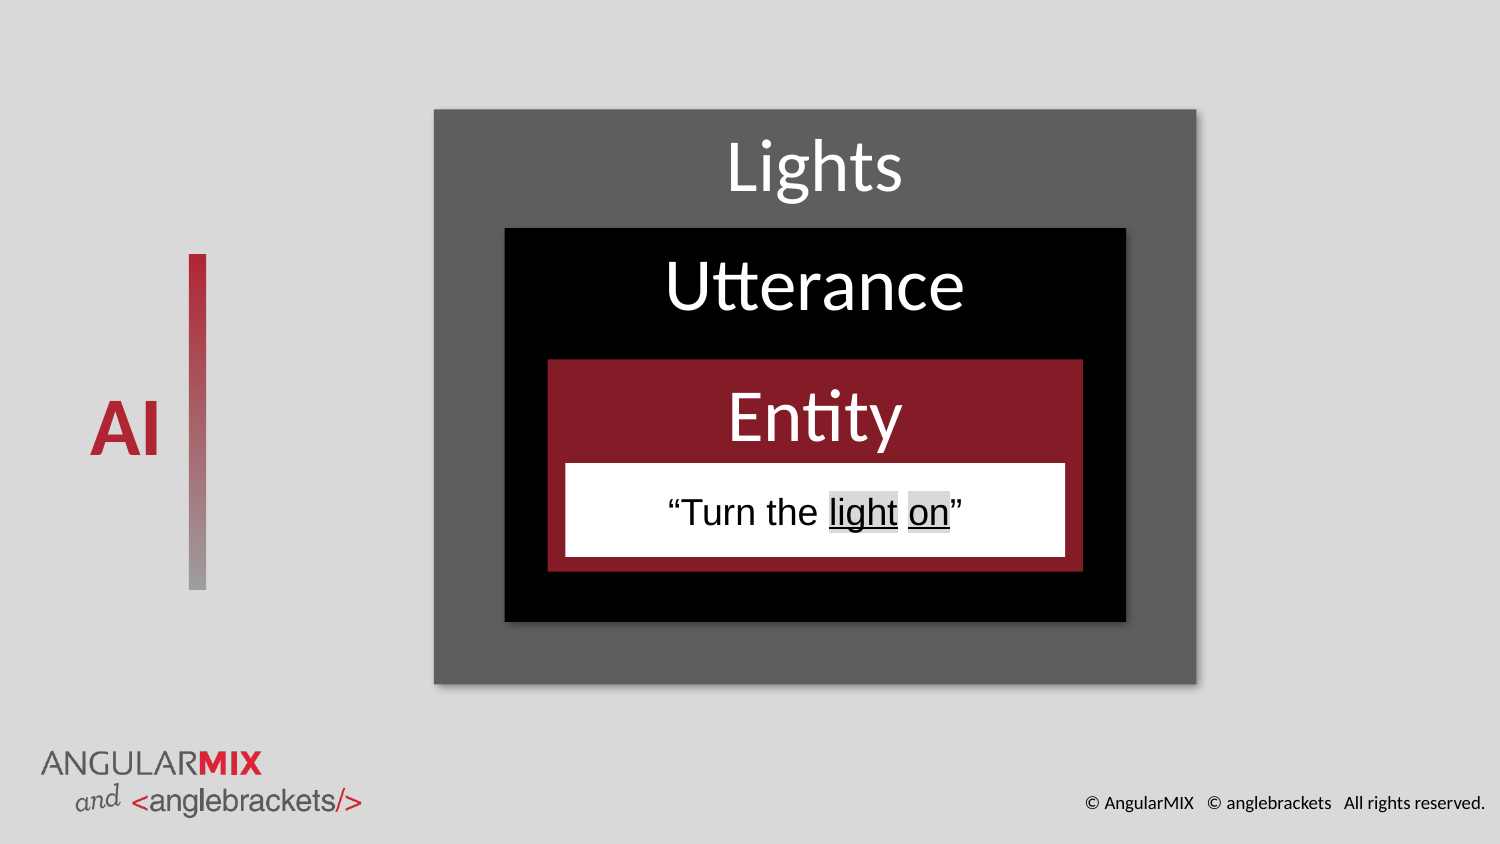

Lights
Utterance
Entity
# AI

“Turn the light on”